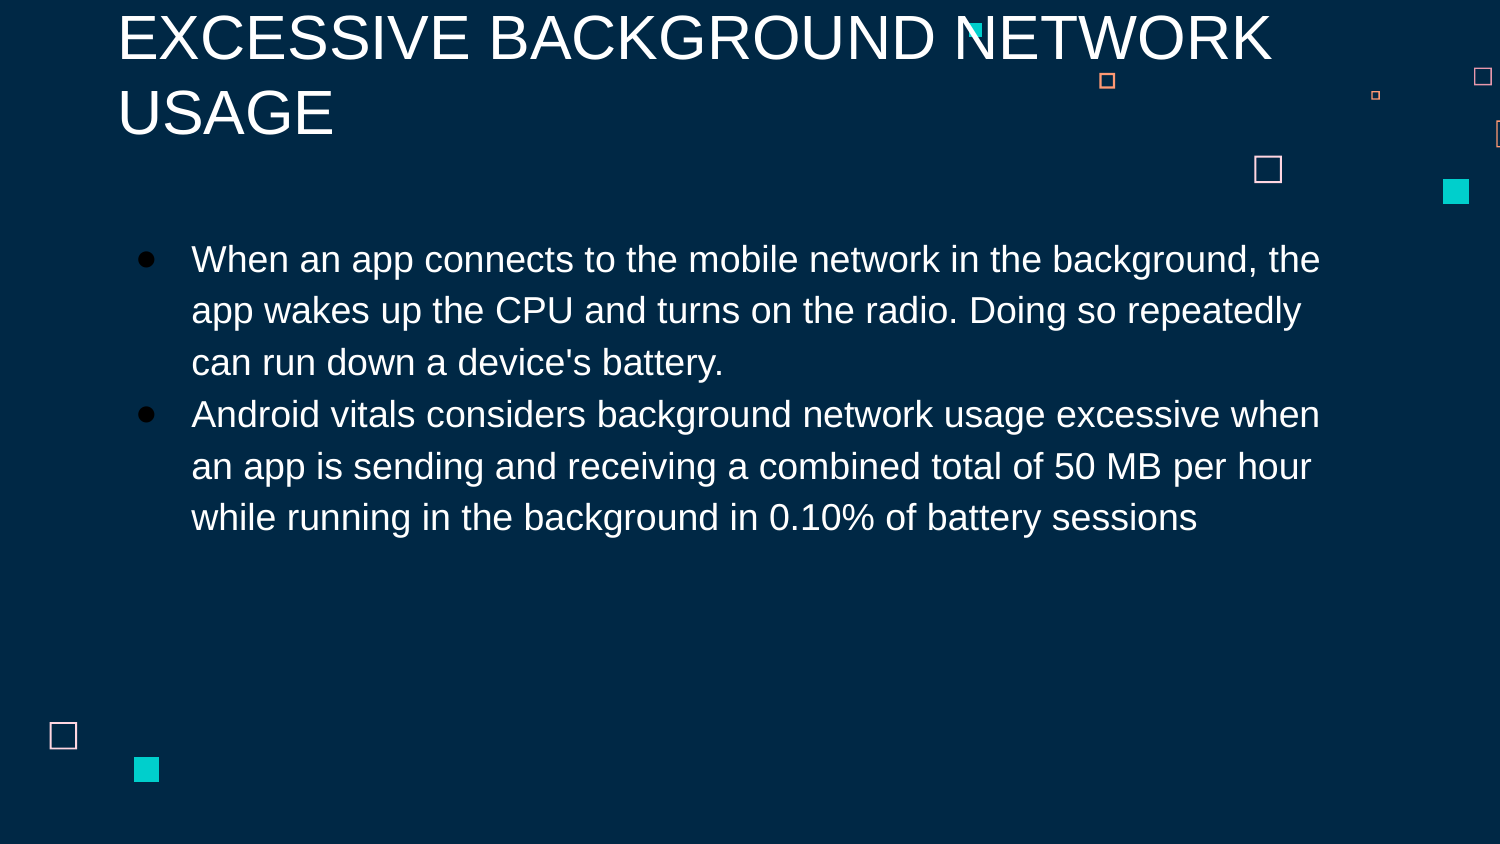

EXCESSIVE BACKGROUND NETWORK USAGE
When an app connects to the mobile network in the background, the app wakes up the CPU and turns on the radio. Doing so repeatedly can run down a device's battery.
Android vitals considers background network usage excessive when an app is sending and receiving a combined total of 50 MB per hour while running in the background in 0.10% of battery sessions